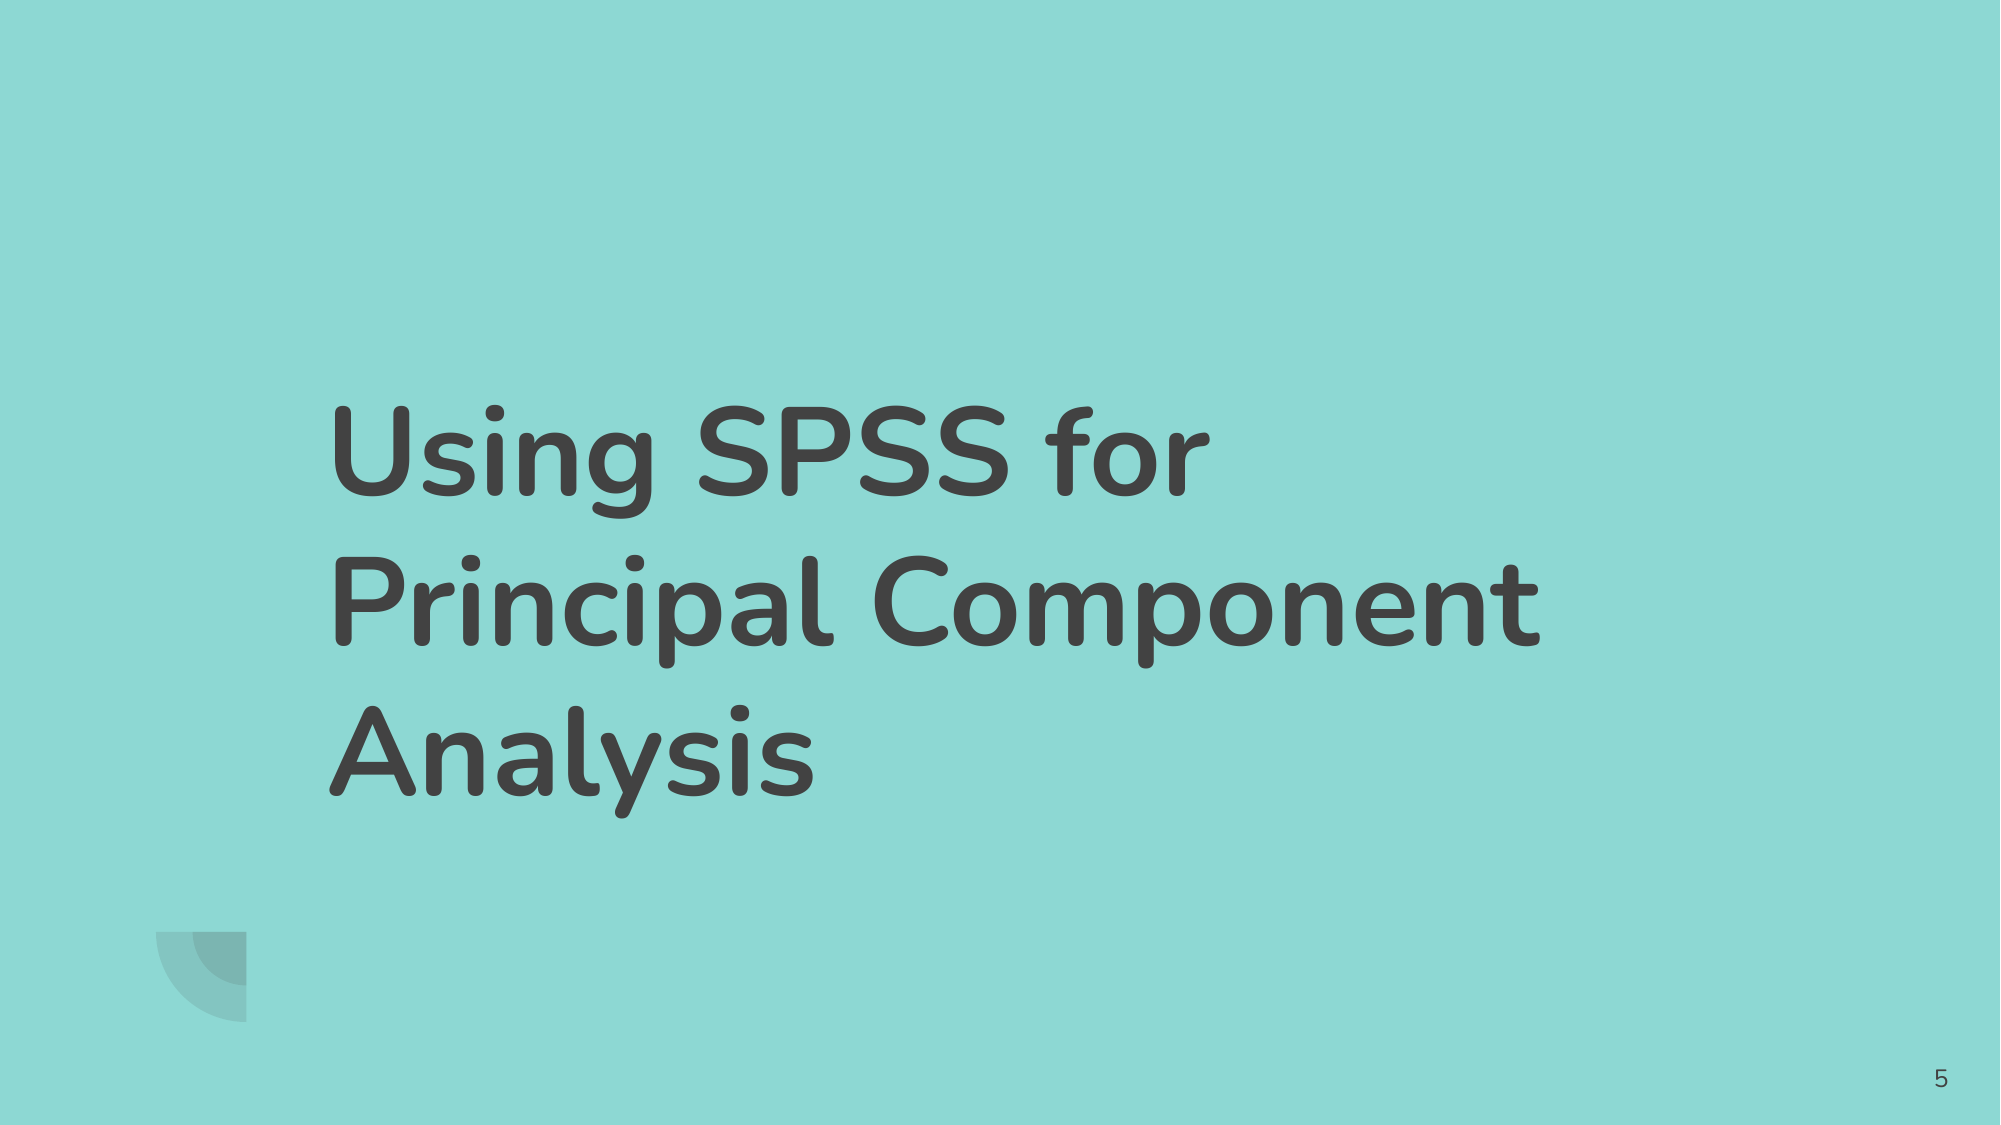

Using SPSS for Principal Component Analysis
5